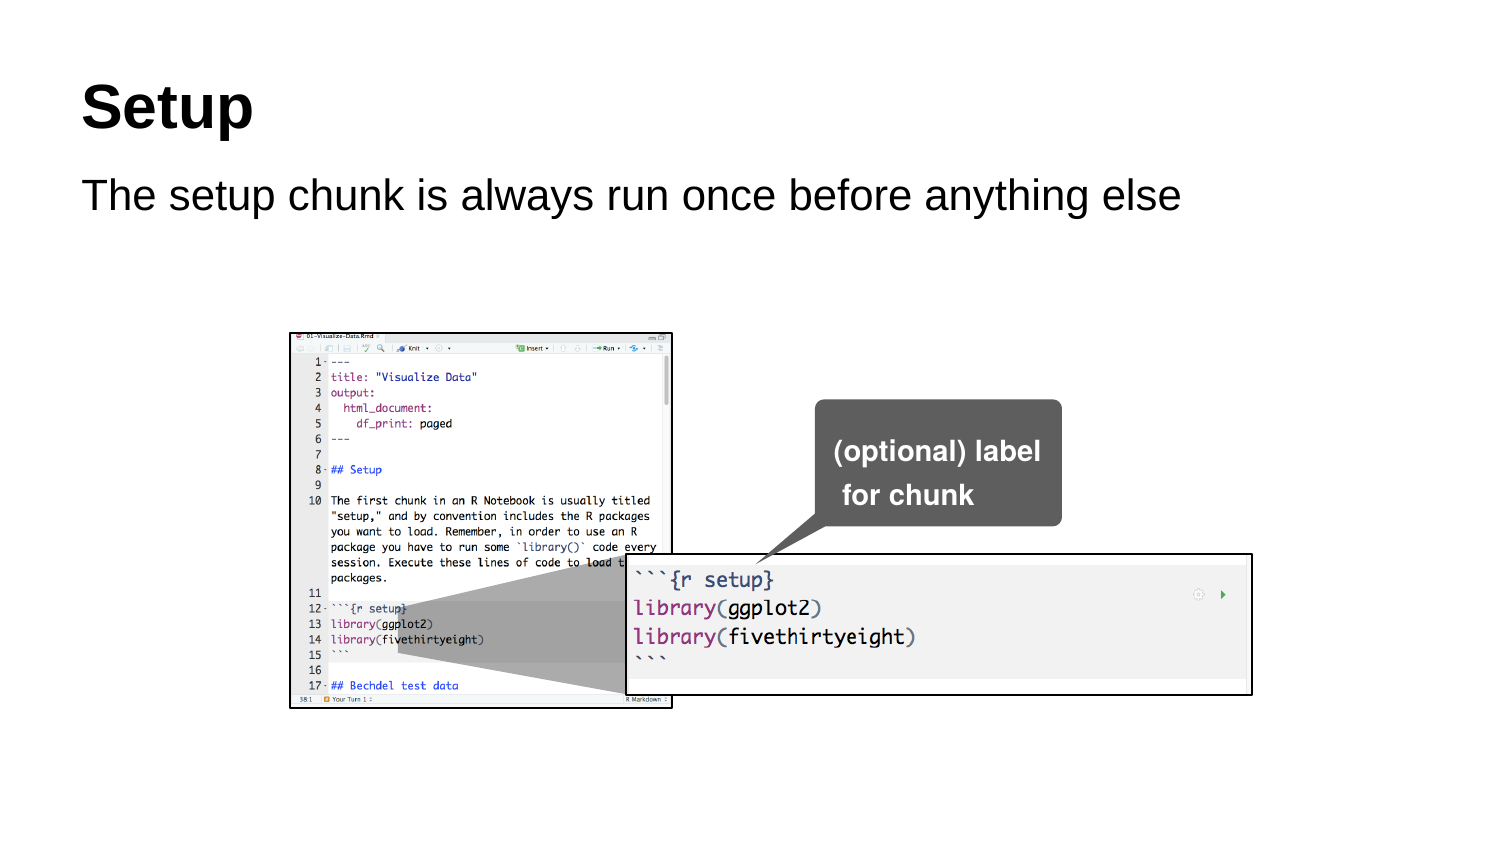

Setup
The setup chunk is always run once before anything else

(optional) label
 for chunk